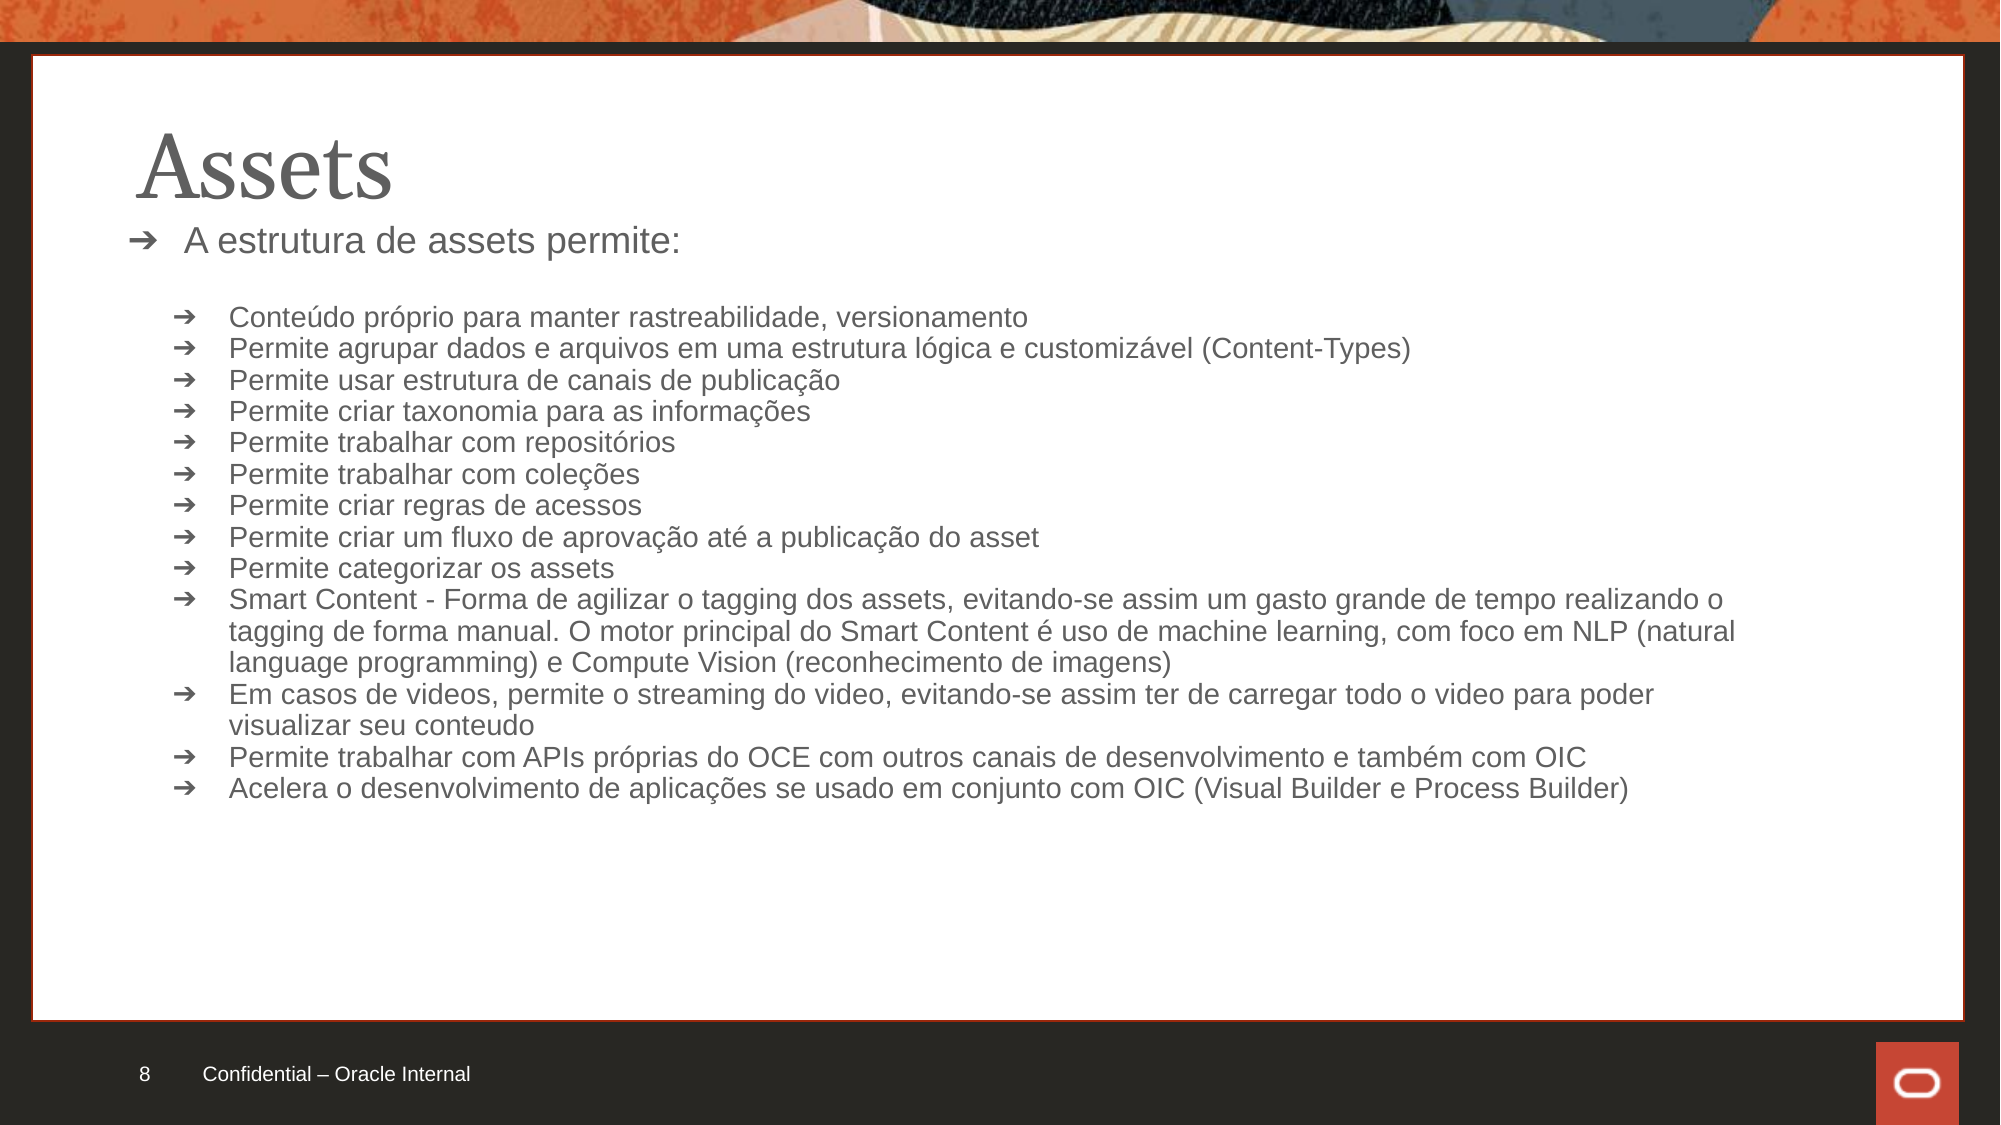

# Assets
A estrutura de assets permite:

Conteúdo próprio para manter rastreabilidade, versionamento
Permite agrupar dados e arquivos em uma estrutura lógica e customizável (Content-Types)
Permite usar estrutura de canais de publicação
Permite criar taxonomia para as informações
Permite trabalhar com repositórios
Permite trabalhar com coleções
Permite criar regras de acessos
Permite criar um fluxo de aprovação até a publicação do asset
Permite categorizar os assets
Smart Content - Forma de agilizar o tagging dos assets, evitando-se assim um gasto grande de tempo realizando o tagging de forma manual. O motor principal do Smart Content é uso de machine learning, com foco em NLP (natural language programming) e Compute Vision (reconhecimento de imagens)
Em casos de videos, permite o streaming do video, evitando-se assim ter de carregar todo o video para poder visualizar seu conteudo
Permite trabalhar com APIs próprias do OCE com outros canais de desenvolvimento e também com OIC
Acelera o desenvolvimento de aplicações se usado em conjunto com OIC (Visual Builder e Process Builder)
8
Confidential – Oracle Internal